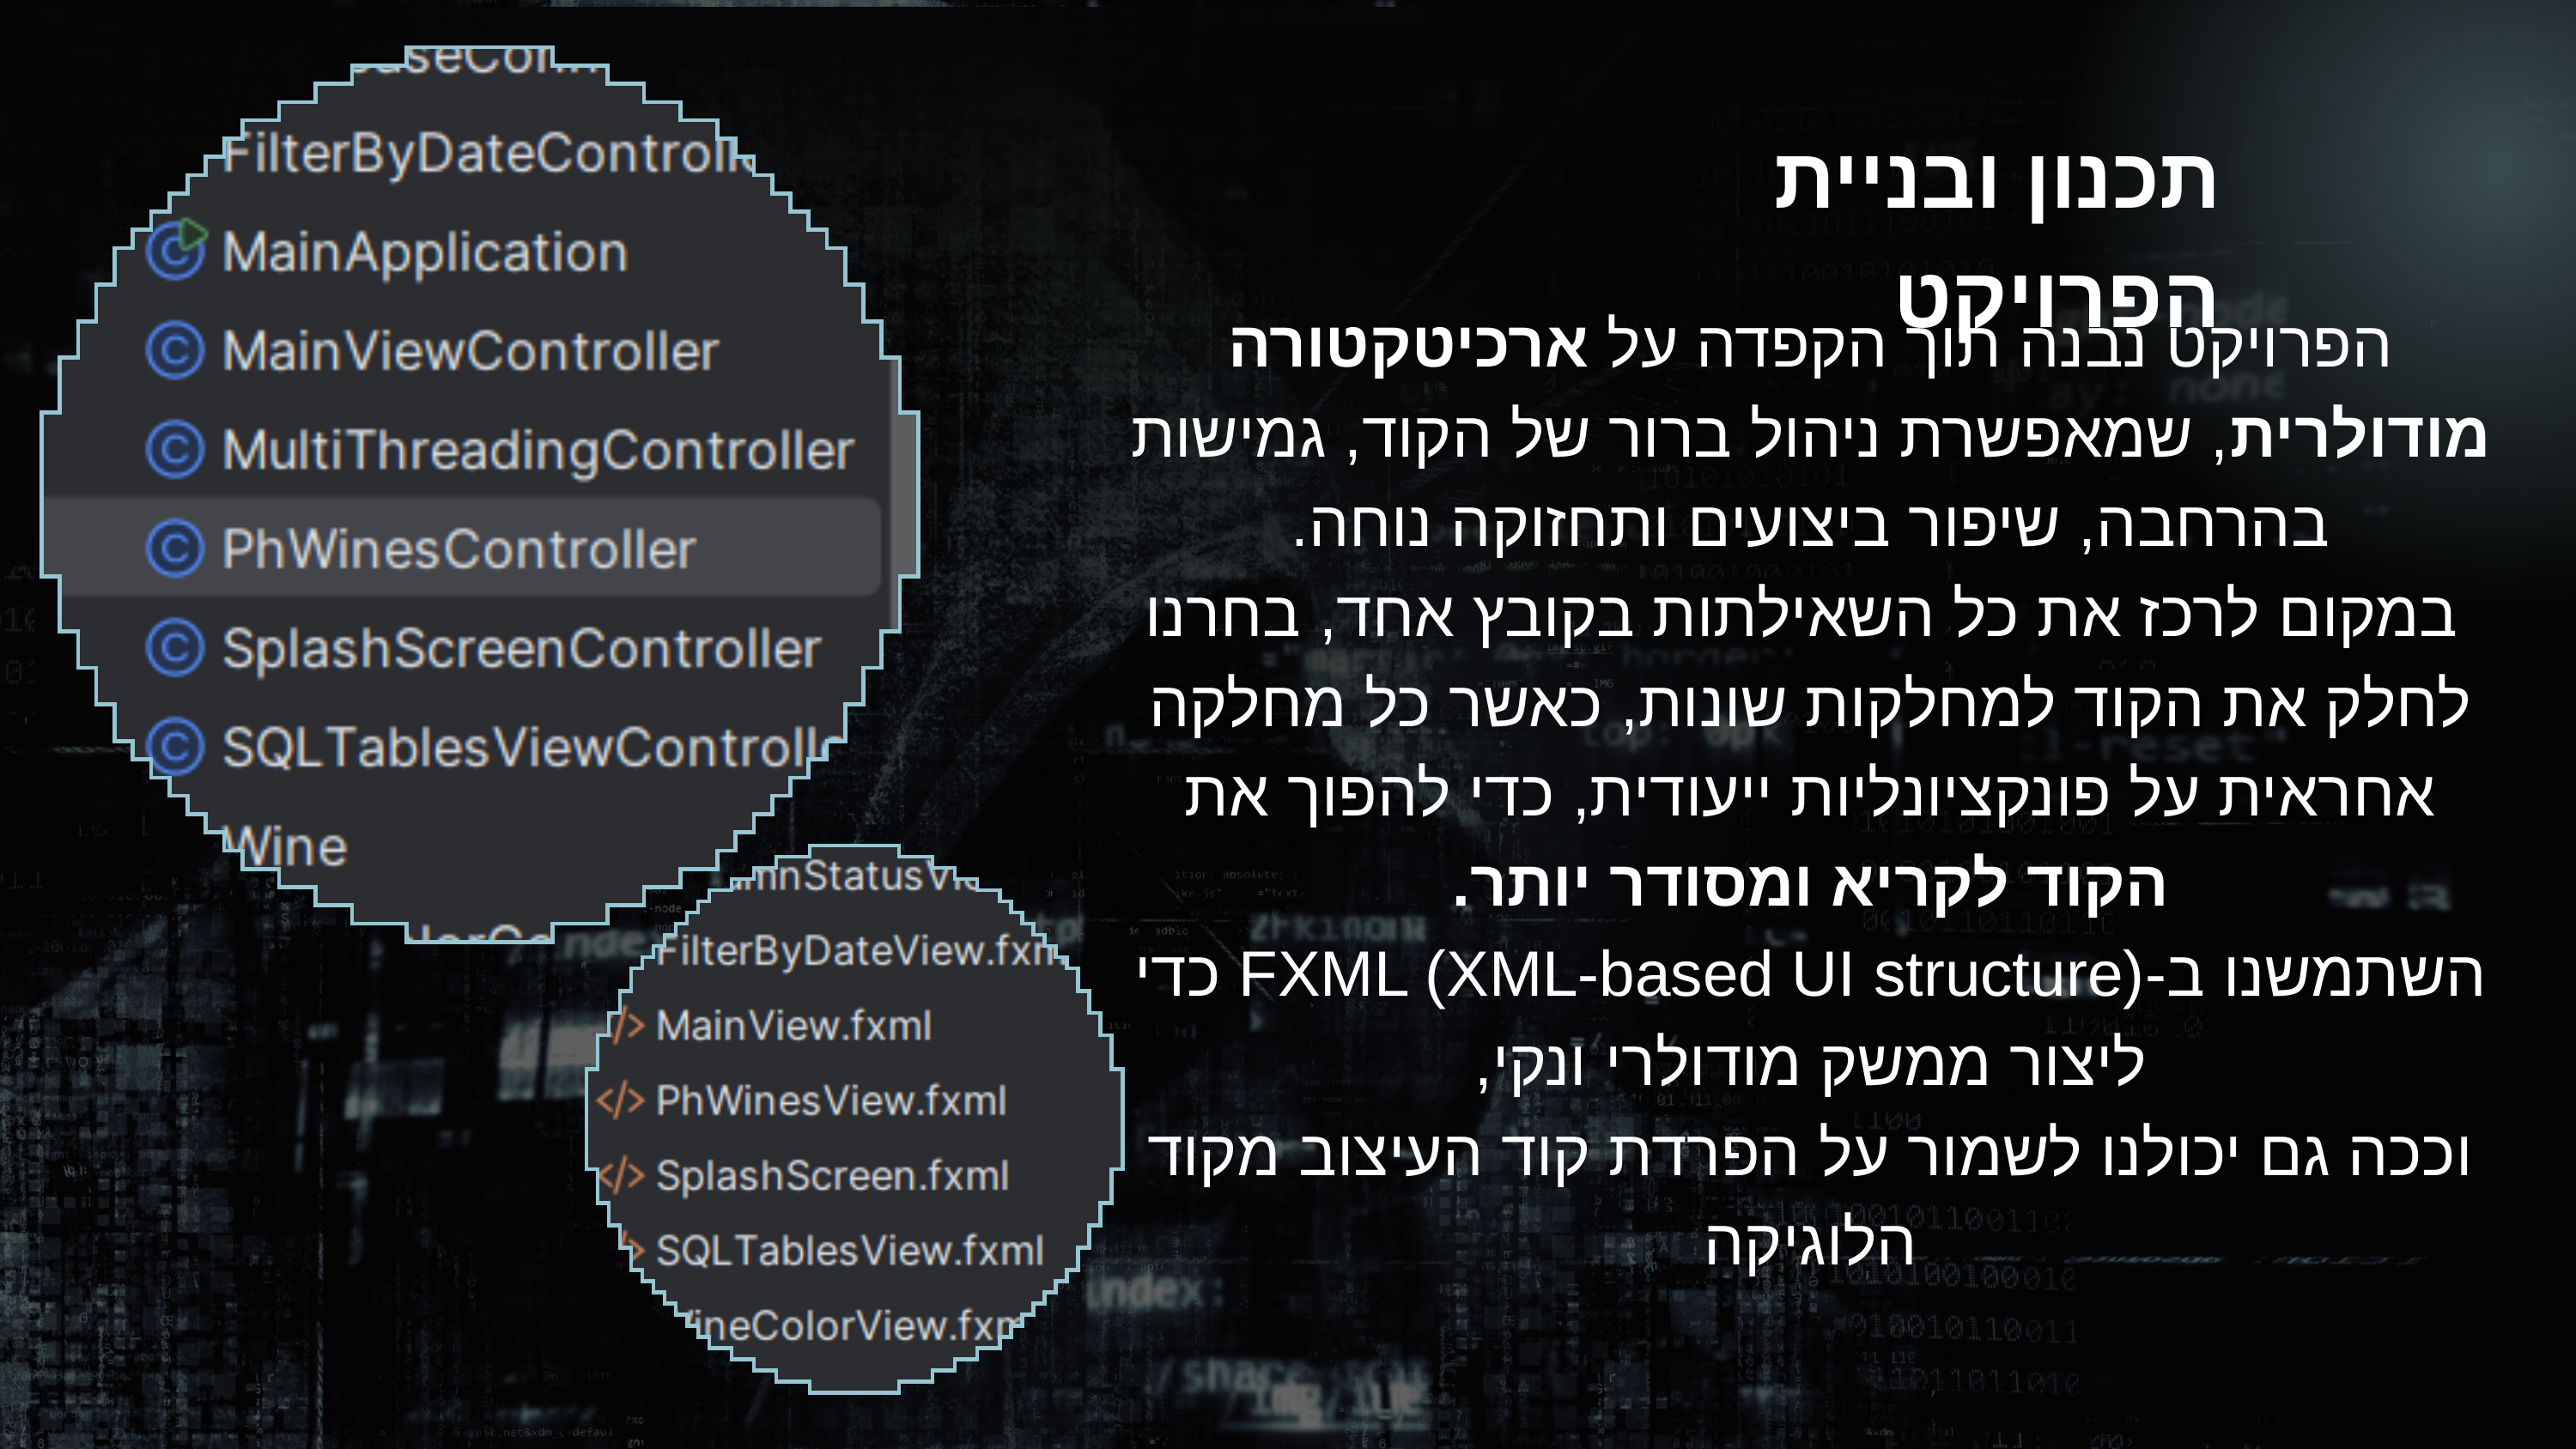

תכנון ובניית הפרויקט

הפרויקט נבנה תוך הקפדה על ארכיטקטורה מודולרית, שמאפשרת ניהול ברור של הקוד, גמישות בהרחבה, שיפור ביצועים ותחזוקה נוחה.
 במקום לרכז את כל השאילתות בקובץ אחד, בחרנו לחלק את הקוד למחלקות שונות, כאשר כל מחלקה אחראית על פונקציונליות ייעודית, כדי להפוך את הקוד לקריא ומסודר יותר.
השתמשנו ב-FXML (XML-based UI structure) כדי ליצור ממשק מודולרי ונקי,
וככה גם יכולנו לשמור על הפרדת קוד העיצוב מקוד הלוגיקה